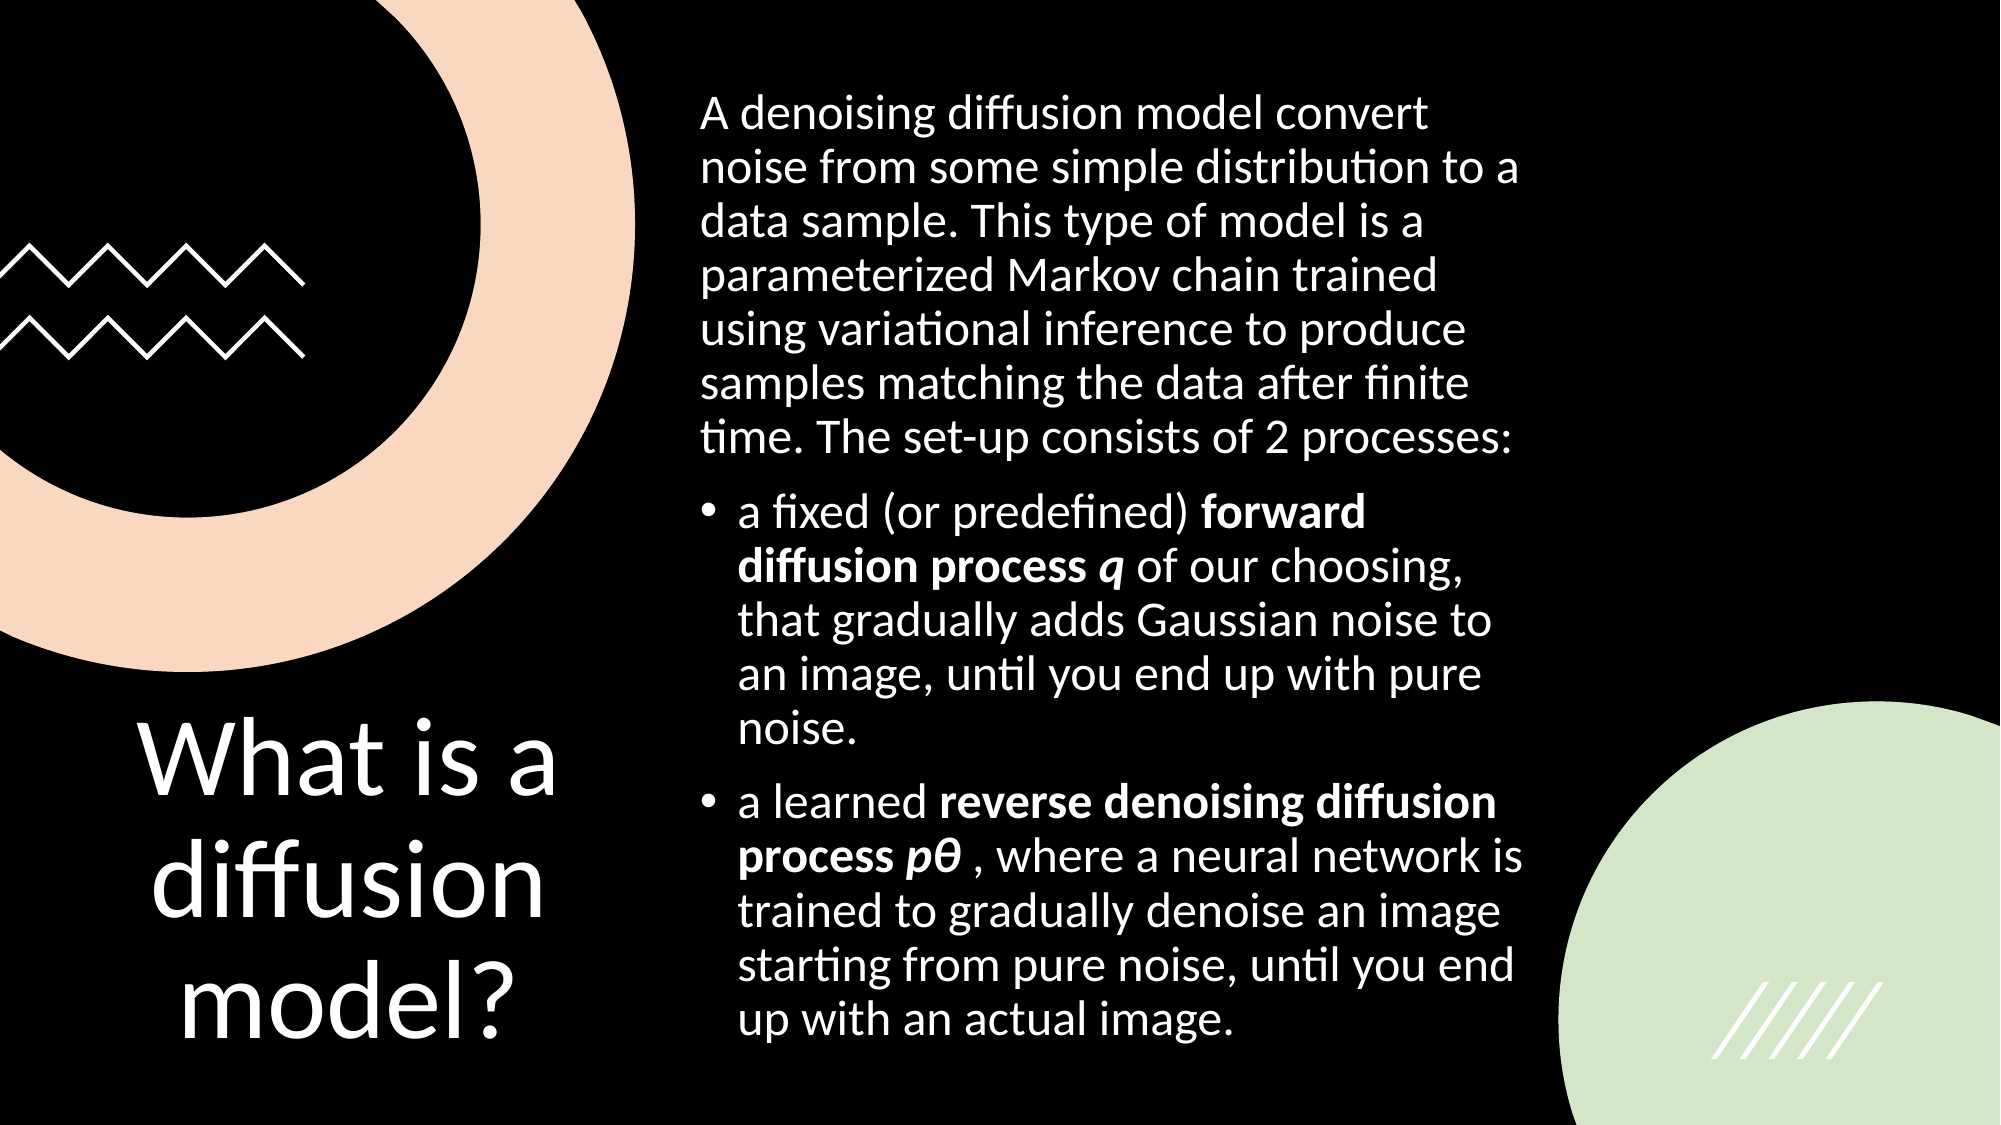

A denoising diffusion model convert noise from some simple distribution to a data sample. This type of model is a parameterized Markov chain trained using variational inference to produce samples matching the data after finite time. The set-up consists of 2 processes:
a fixed (or predefined) forward diffusion process q of our choosing, that gradually adds Gaussian noise to an image, until you end up with pure noise.
a learned reverse denoising diffusion process pθ , where a neural network is trained to gradually denoise an image starting from pure noise, until you end up with an actual image.

# What is a diffusion model?